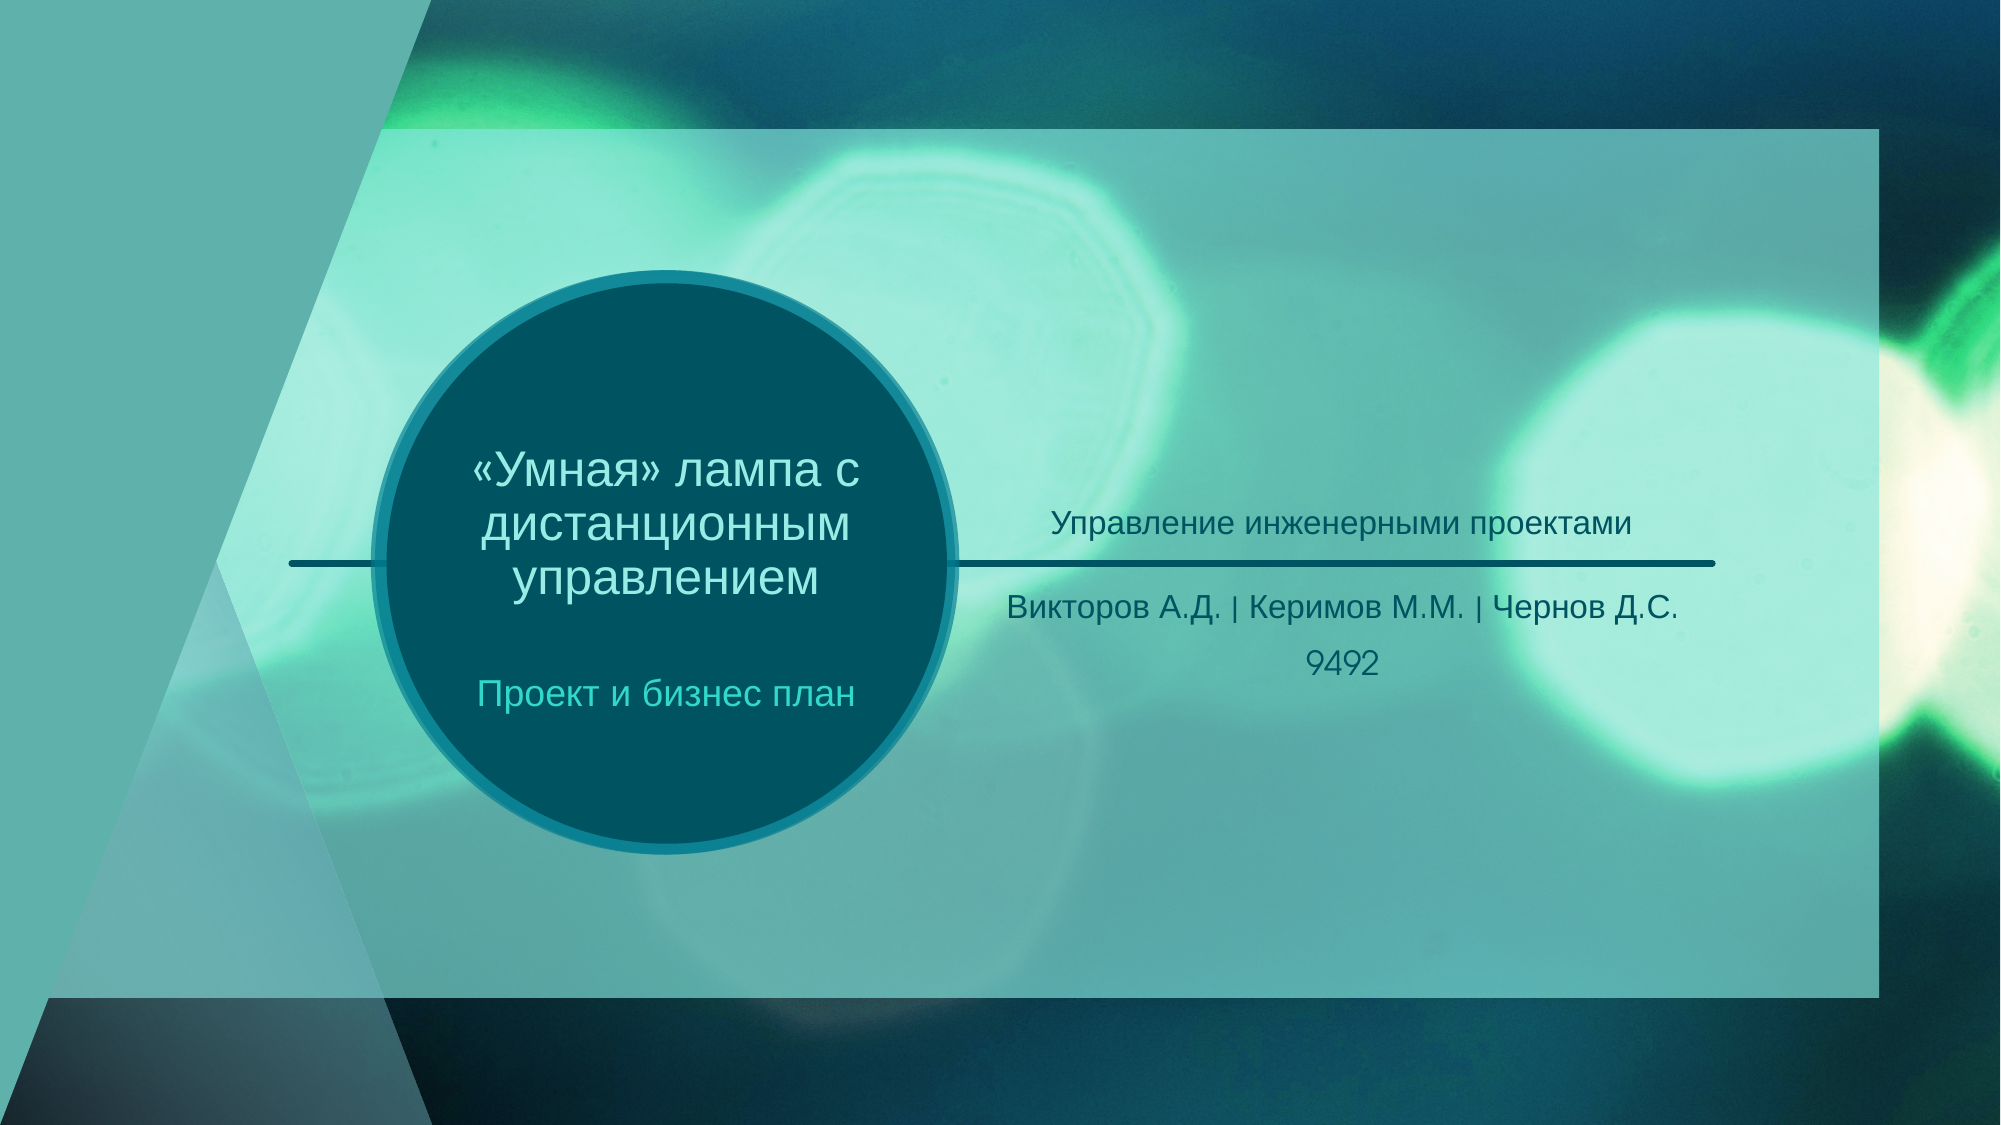

# «Умная» лампа с дистанционным управлением
Управление инженерными проектами
Викторов А.Д. | Керимов М.М. | Чернов Д.С.
9492
Проект и бизнес план